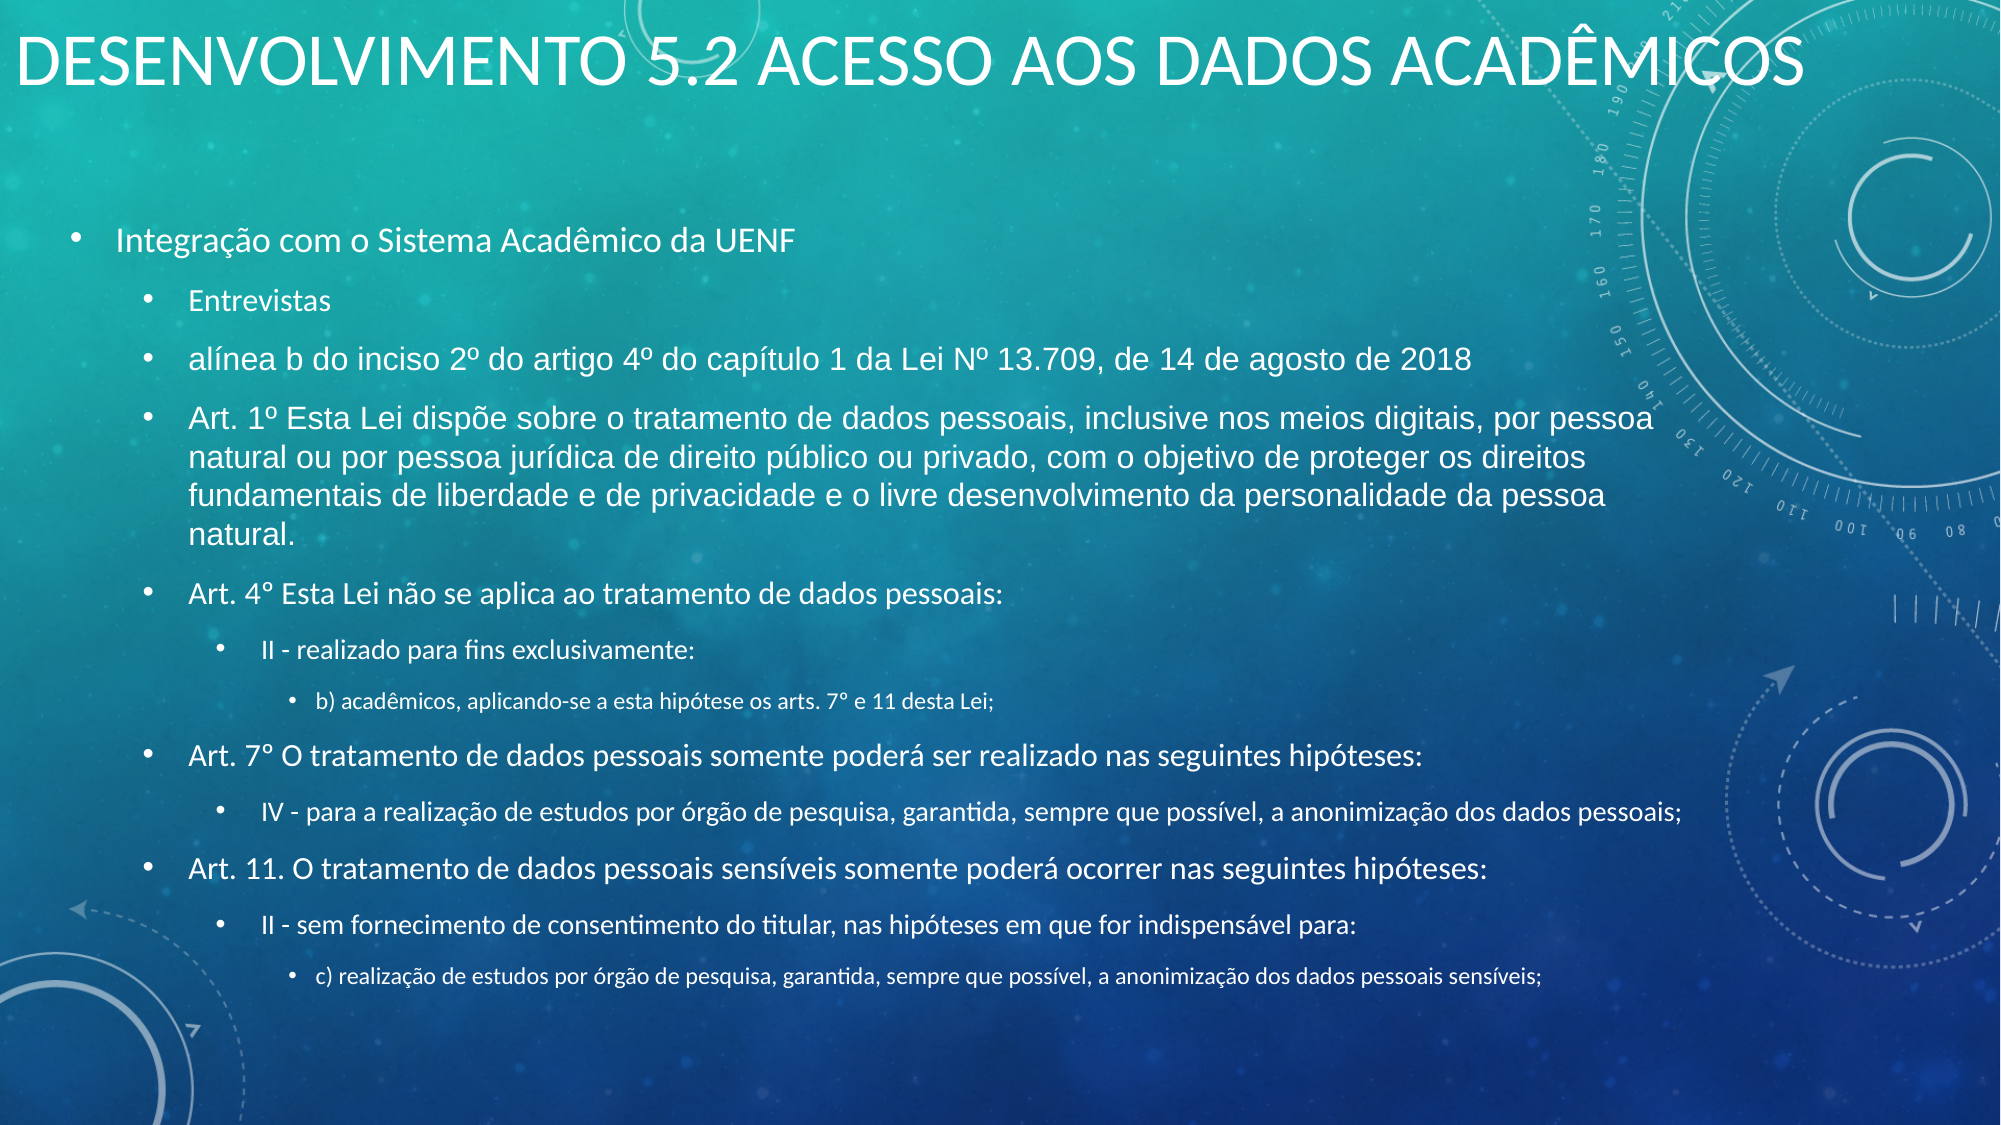

# Desenvolvimento 5.2 Acesso aos dados acadêmicos
Integração com o Sistema Acadêmico da UENF
Entrevistas
alínea b do inciso 2º do artigo 4º do capítulo 1 da Lei Nº 13.709, de 14 de agosto de 2018
Art. 1º Esta Lei dispõe sobre o tratamento de dados pessoais, inclusive nos meios digitais, por pessoa natural ou por pessoa jurídica de direito público ou privado, com o objetivo de proteger os direitos fundamentais de liberdade e de privacidade e o livre desenvolvimento da personalidade da pessoa natural.
Art. 4º Esta Lei não se aplica ao tratamento de dados pessoais:
II - realizado para fins exclusivamente:
b) acadêmicos, aplicando-se a esta hipótese os arts. 7º e 11 desta Lei;
Art. 7º O tratamento de dados pessoais somente poderá ser realizado nas seguintes hipóteses:
IV - para a realização de estudos por órgão de pesquisa, garantida, sempre que possível, a anonimização dos dados pessoais;
Art. 11. O tratamento de dados pessoais sensíveis somente poderá ocorrer nas seguintes hipóteses:
II - sem fornecimento de consentimento do titular, nas hipóteses em que for indispensável para:
c) realização de estudos por órgão de pesquisa, garantida, sempre que possível, a anonimização dos dados pessoais sensíveis;